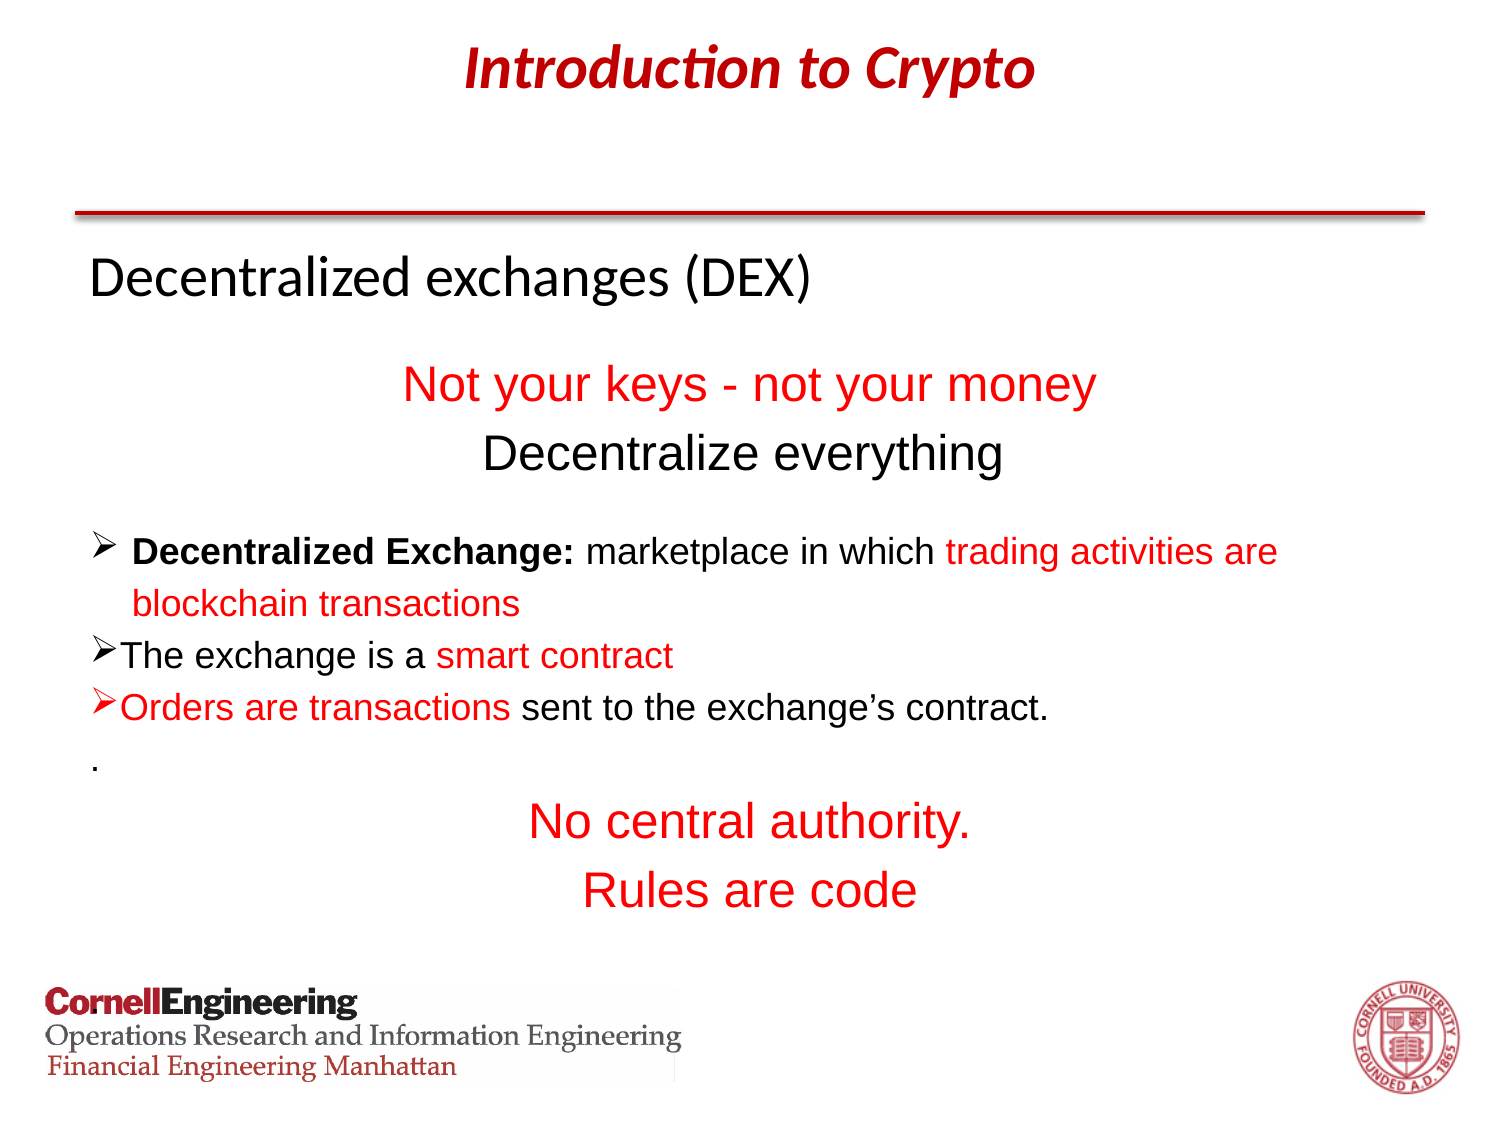

# Introduction to Crypto
Decentralized exchanges (DEX)

Not your keys - not your money
Decentralize everything

Decentralized Exchange: marketplace in which trading activities are blockchain transactions
The exchange is a smart contract
Orders are transactions sent to the exchange’s contract.
.
No central authority.
Rules are code

.